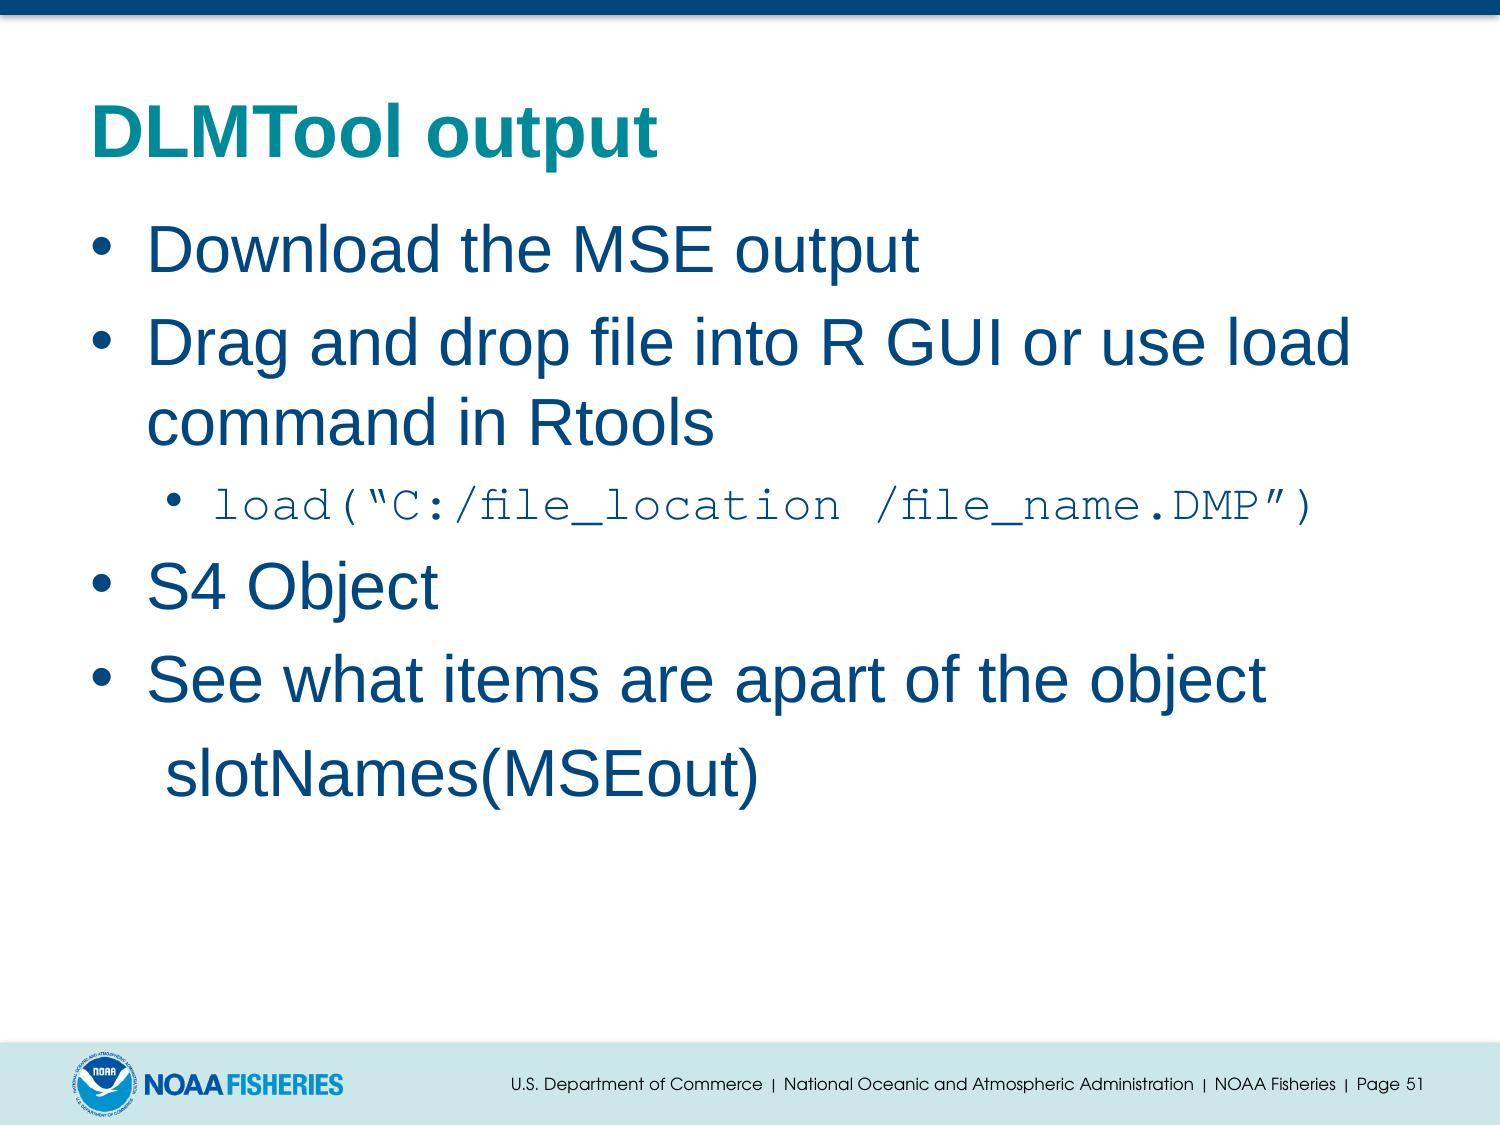

# DLMTool output
Download the MSE output
Drag and drop file into R GUI or use load command in Rtools
load(“C:/file_location /file_name.DMP”)
S4 Object
See what items are apart of the object
slotNames(MSEout)
U.S. Department of Commerce | National Oceanic and Atmospheric Administration | NOAA Fisheries | Page 51